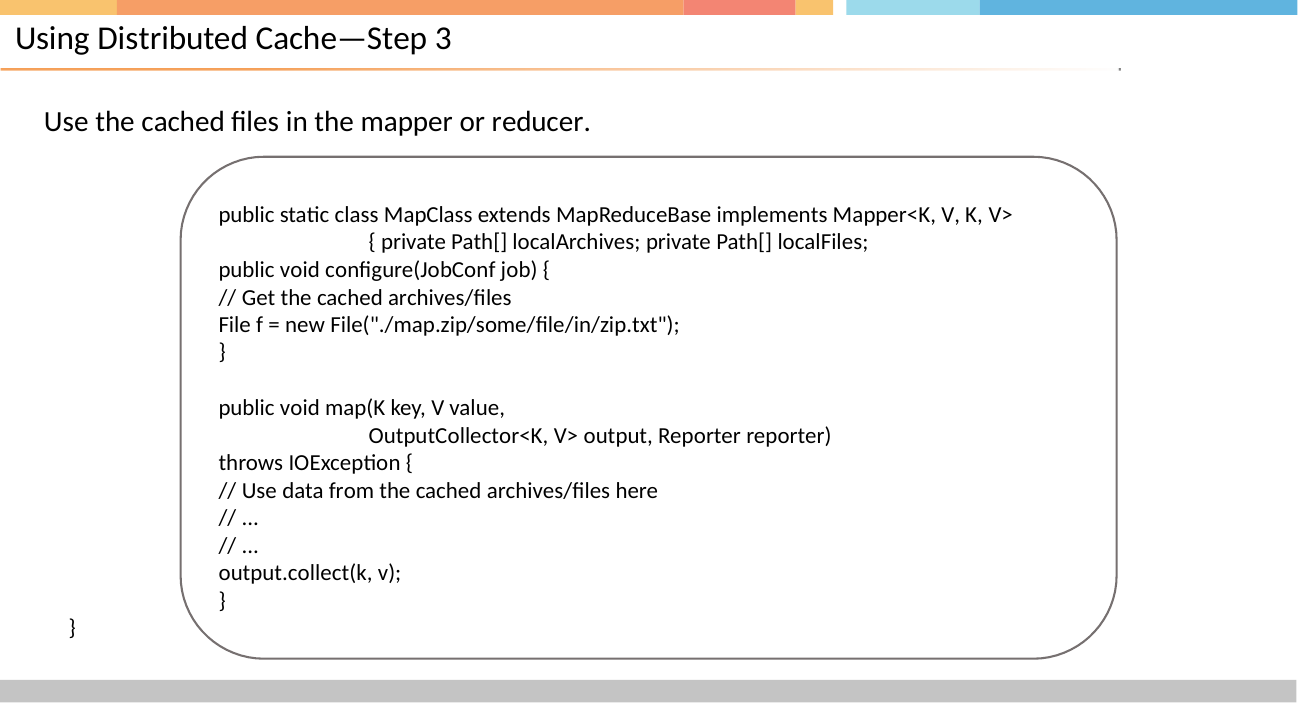

# Using Distributed Cache—Step 3

Use the cached files in the mapper or reducer.

public static class MapClass extends MapReduceBase implements Mapper<K, V, K, V> { private Path[] localArchives; private Path[] localFiles;
public void configure(JobConf job) {
// Get the cached archives/files
File f = new File("./map.zip/some/file/in/zip.txt");
}

public void map(K key, V value,
OutputCollector<K, V> output, Reporter reporter)
throws IOException {
// Use data from the cached archives/files here
// ...
// ...
output.collect(k, v);
}
}